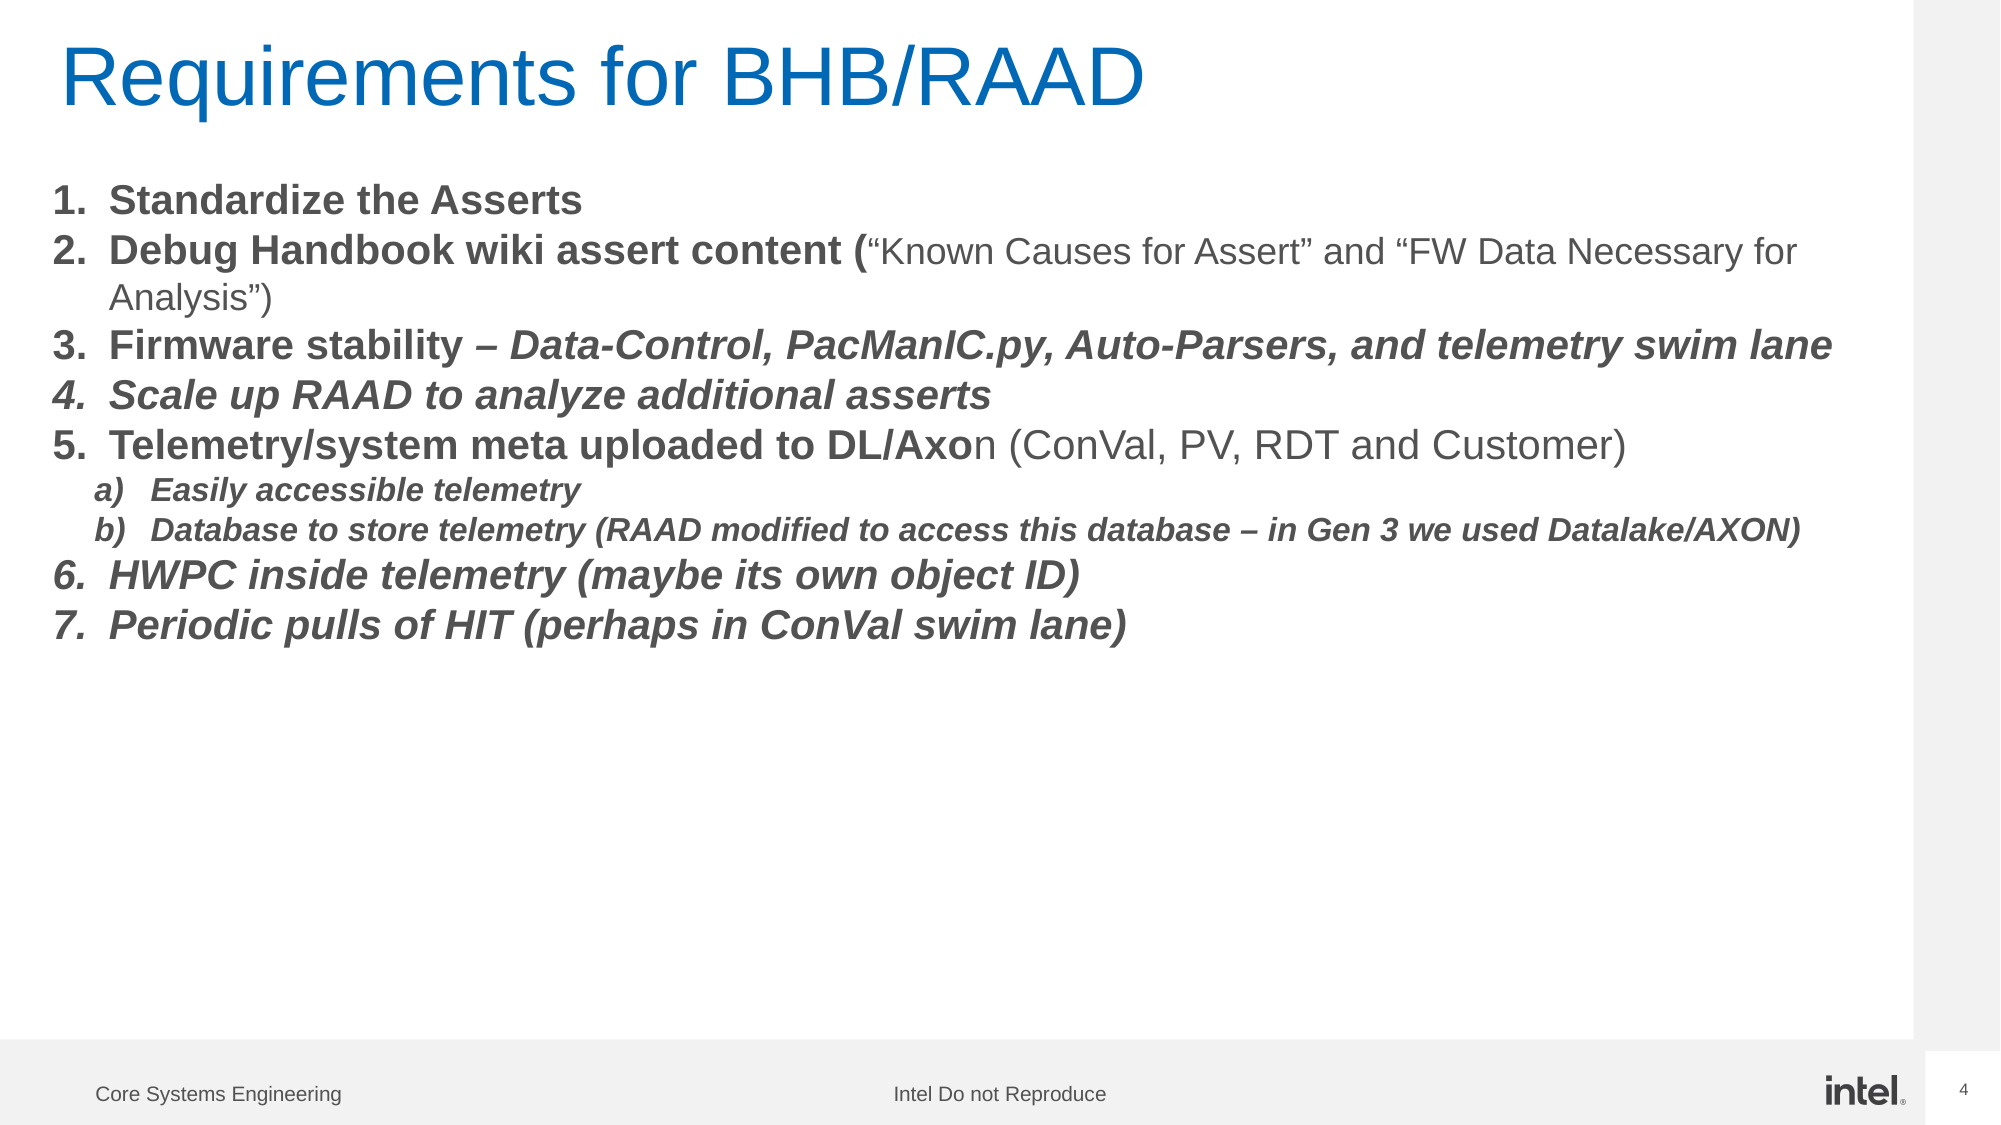

# Requirements for BHB/RAAD
Standardize the Asserts
Debug Handbook wiki assert content (“Known Causes for Assert” and “FW Data Necessary for Analysis”)
Firmware stability – Data-Control, PacManIC.py, Auto-Parsers, and telemetry swim lane
Scale up RAAD to analyze additional asserts
Telemetry/system meta uploaded to DL/Axon (ConVal, PV, RDT and Customer)
Easily accessible telemetry
Database to store telemetry (RAAD modified to access this database – in Gen 3 we used Datalake/AXON)
HWPC inside telemetry (maybe its own object ID)
Periodic pulls of HIT (perhaps in ConVal swim lane)